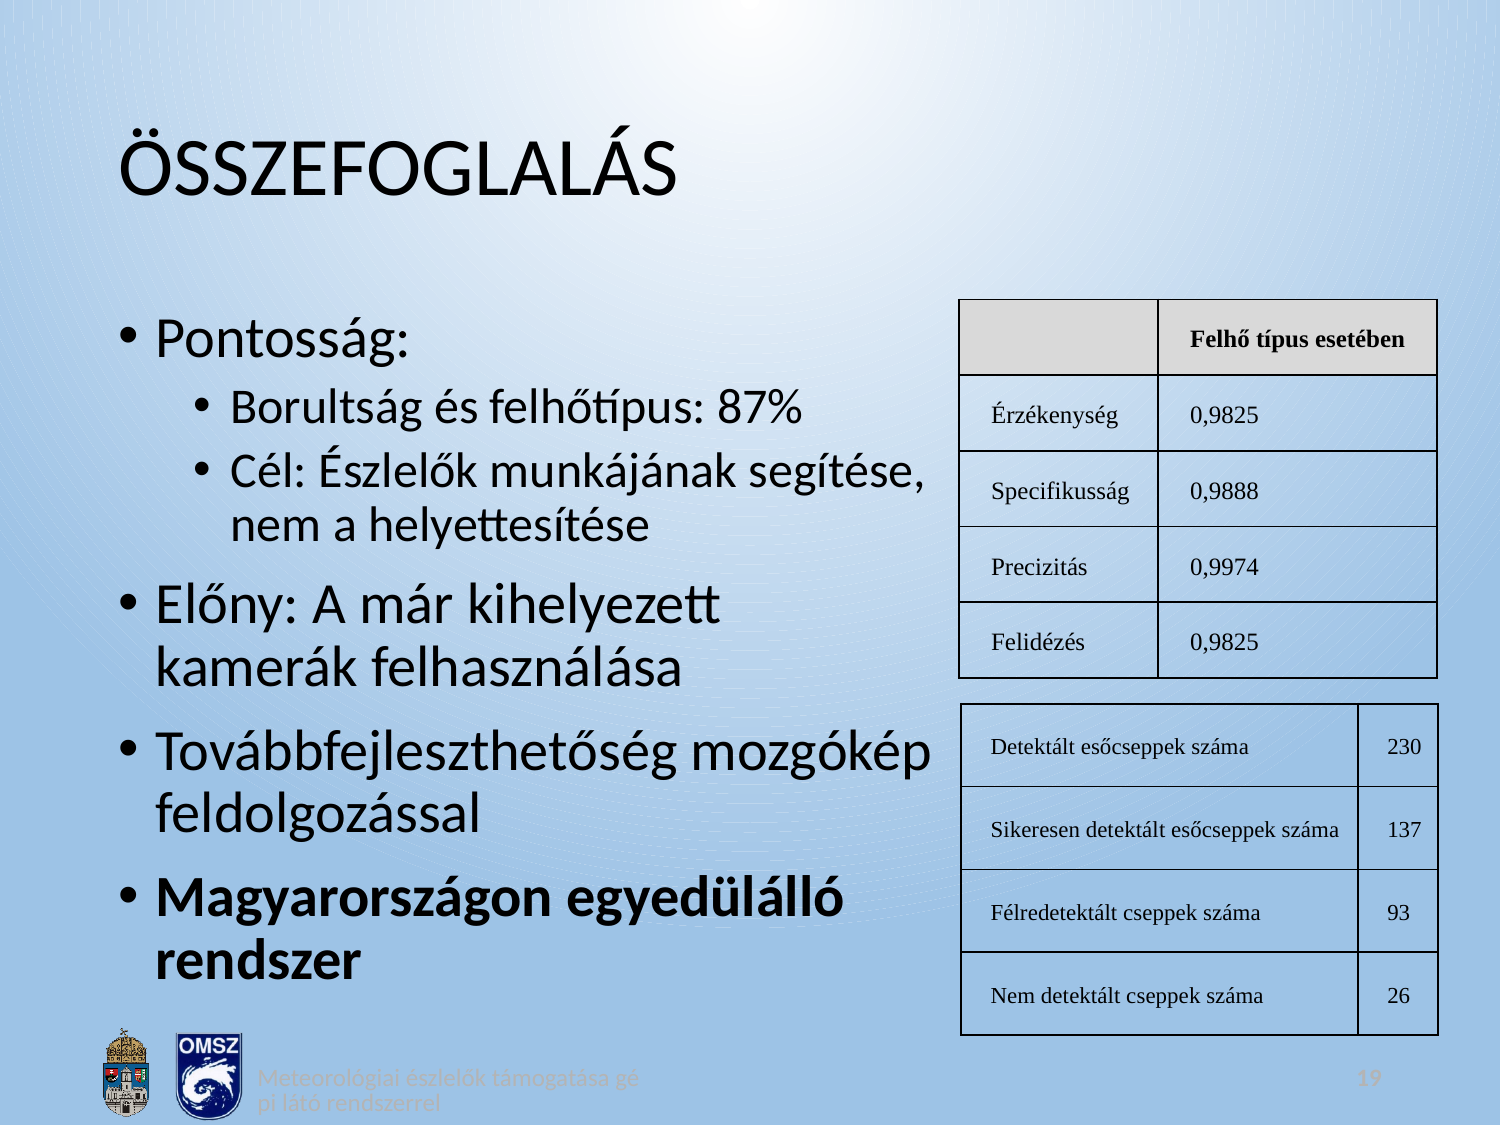

# ÖSSZEFOGLALÁS
Pontosság:
Borultság és felhőtípus: 87%
Cél: Észlelők munkájának segítése, nem a helyettesítése
Előny: A már kihelyezett kamerák felhasználása
Továbbfejleszthetőség mozgókép feldolgozással
Magyarországon egyedülálló rendszer
|  | Felhő típus esetében |
| --- | --- |
| Érzékenység | 0,9825 |
| Specifikusság | 0,9888 |
| Precizitás | 0,9974 |
| Felidézés | 0,9825 |
| Detektált esőcseppek száma | 230 |
| --- | --- |
| Sikeresen detektált esőcseppek száma | 137 |
| Félredetektált cseppek száma | 93 |
| Nem detektált cseppek száma | 26 |
Meteorológiai észlelők támogatása gépi látó rendszerrel
19